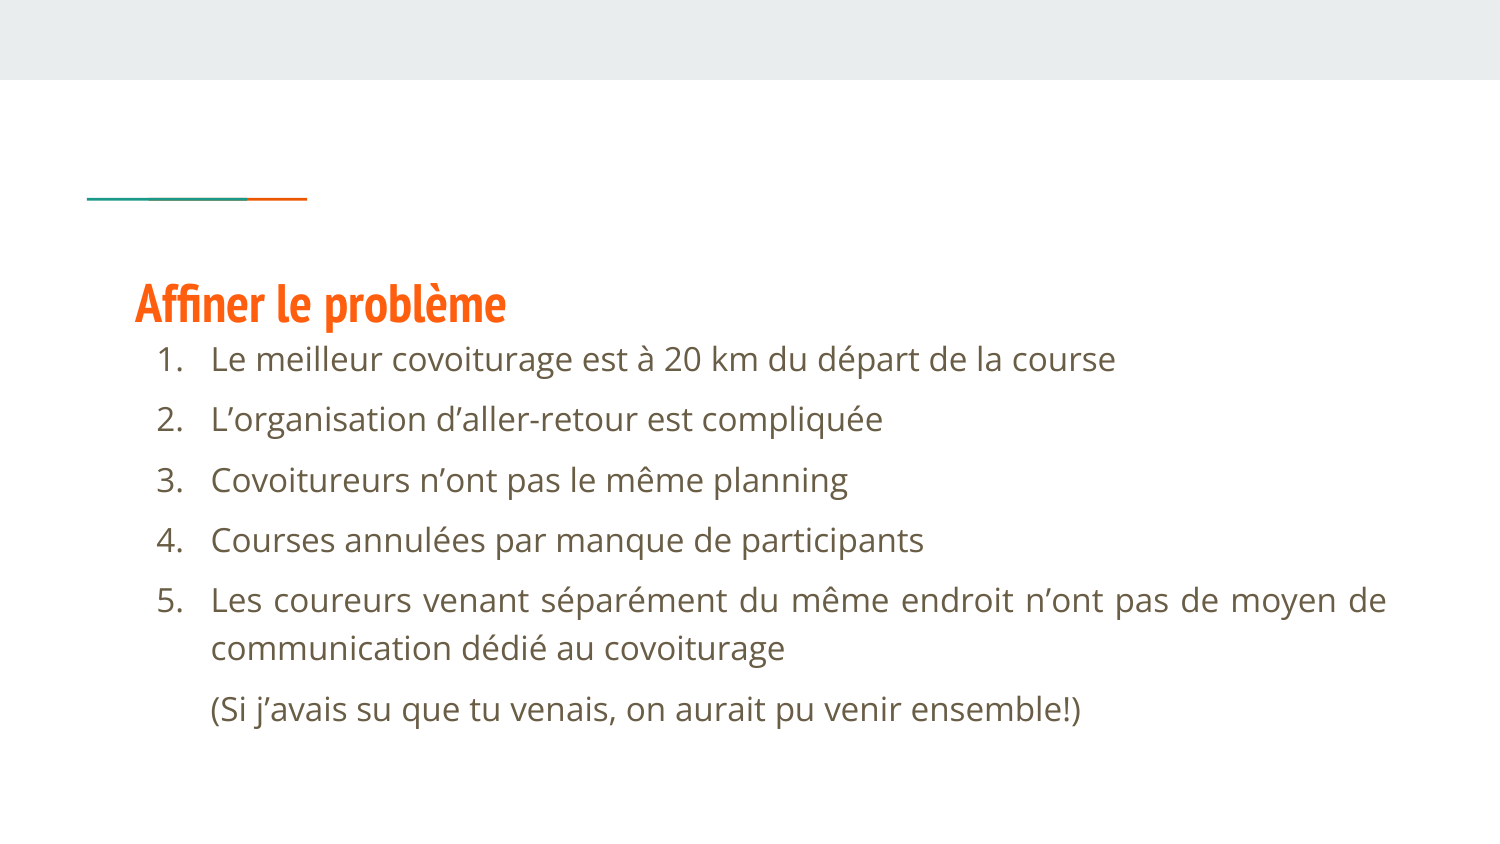

Affiner le problème
Le meilleur covoiturage est à 20 km du départ de la course
L’organisation d’aller-retour est compliquée
Covoitureurs n’ont pas le même planning
Courses annulées par manque de participants
Les coureurs venant séparément du même endroit n’ont pas de moyen de communication dédié au covoiturage
(Si j’avais su que tu venais, on aurait pu venir ensemble!)